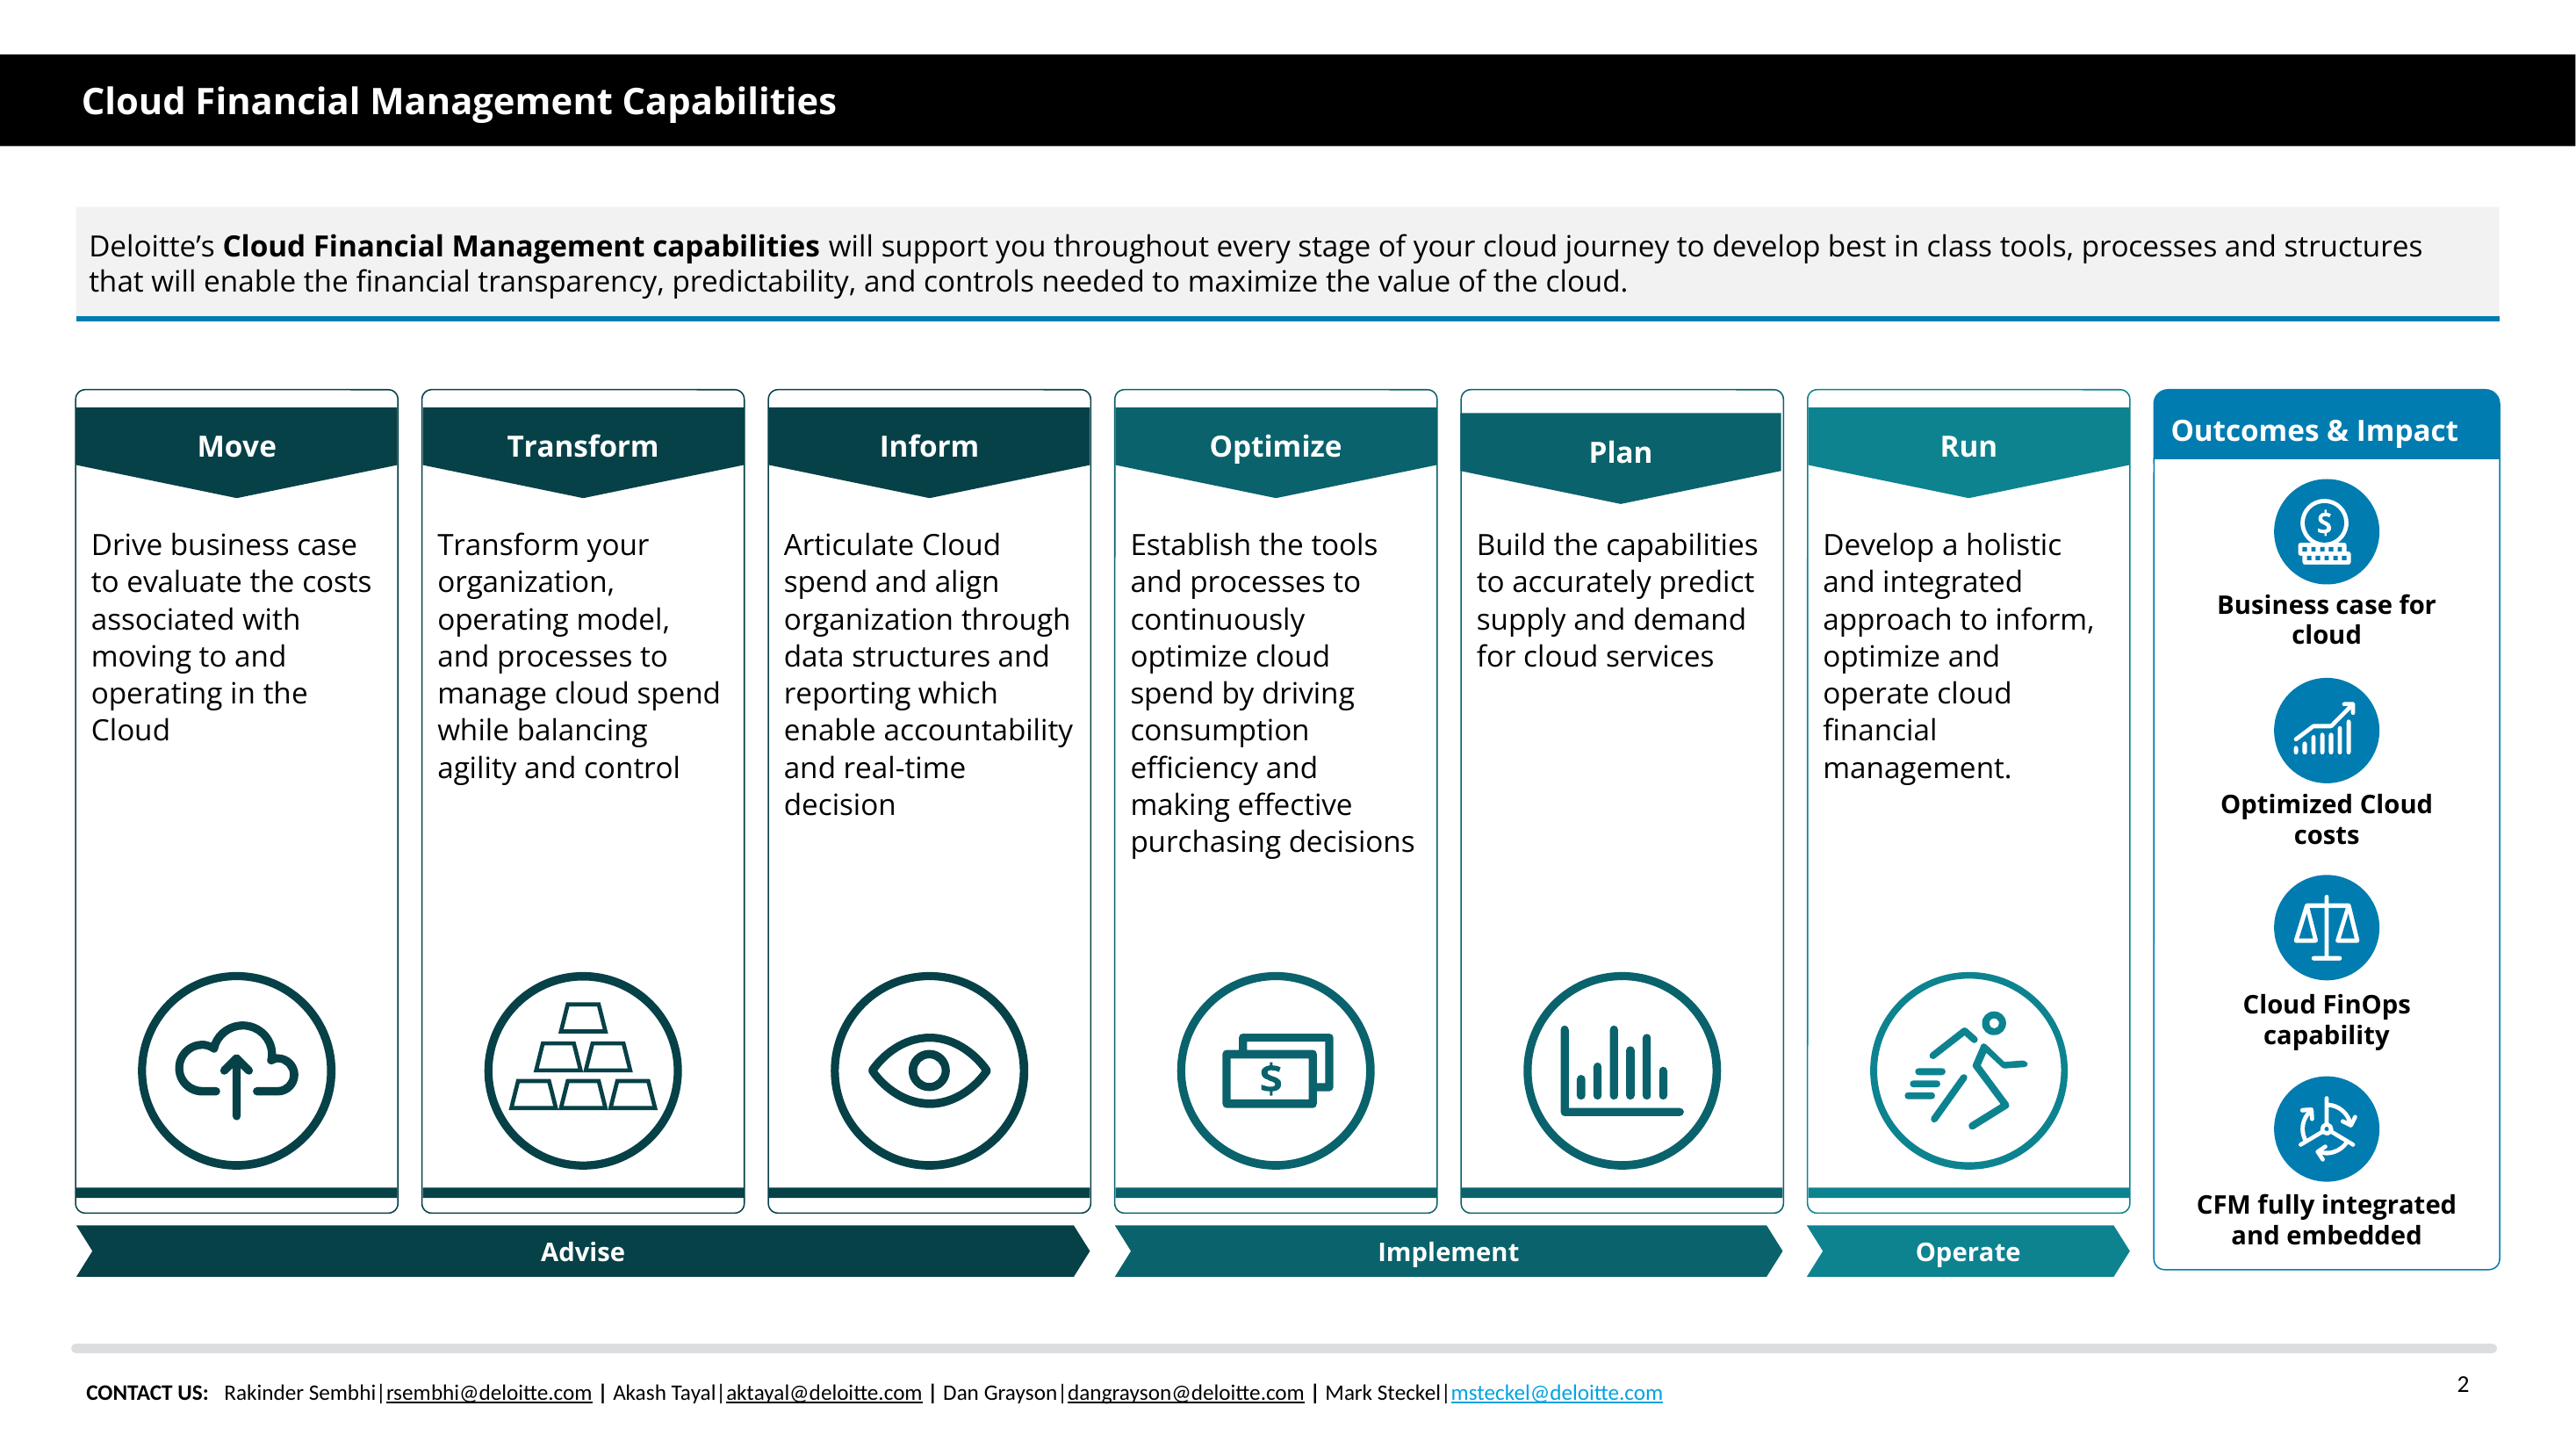

Cloud Financial Management Capabilities

Deloitte’s Cloud Financial Management capabilities will support you throughout every stage of your cloud journey to develop best in class tools, processes and structures that will enable the financial transparency, predictability, and controls needed to maximize the value of the cloud.
Move
Transform
Inform
Optimize
Run
Plan
Drive business case to evaluate the costs associated with moving to and operating in the Cloud
Transform your organization, operating model, and processes to manage cloud spend while balancing agility and control
Articulate Cloud spend and align organization through data structures and reporting which enable accountability and real-time decision
Establish the tools and processes to continuously optimize cloud spend by driving consumption efficiency and making effective purchasing decisions
Build the capabilities to accurately predict supply and demand for cloud services
Develop a holistic and integrated approach to inform, optimize and operate cloud financial management.
Outcomes & Impact

Business case for cloud

Optimized Cloud
costs

Cloud FinOps capability

CFM fully integrated and embedded

Advise
Implement
Operate
CONTACT US:   Rakinder Sembhi|rsembhi@deloitte.com | Akash Tayal|aktayal@deloitte.com | Dan Grayson|dangrayson@deloitte.com | Mark Steckel|msteckel@deloitte.com